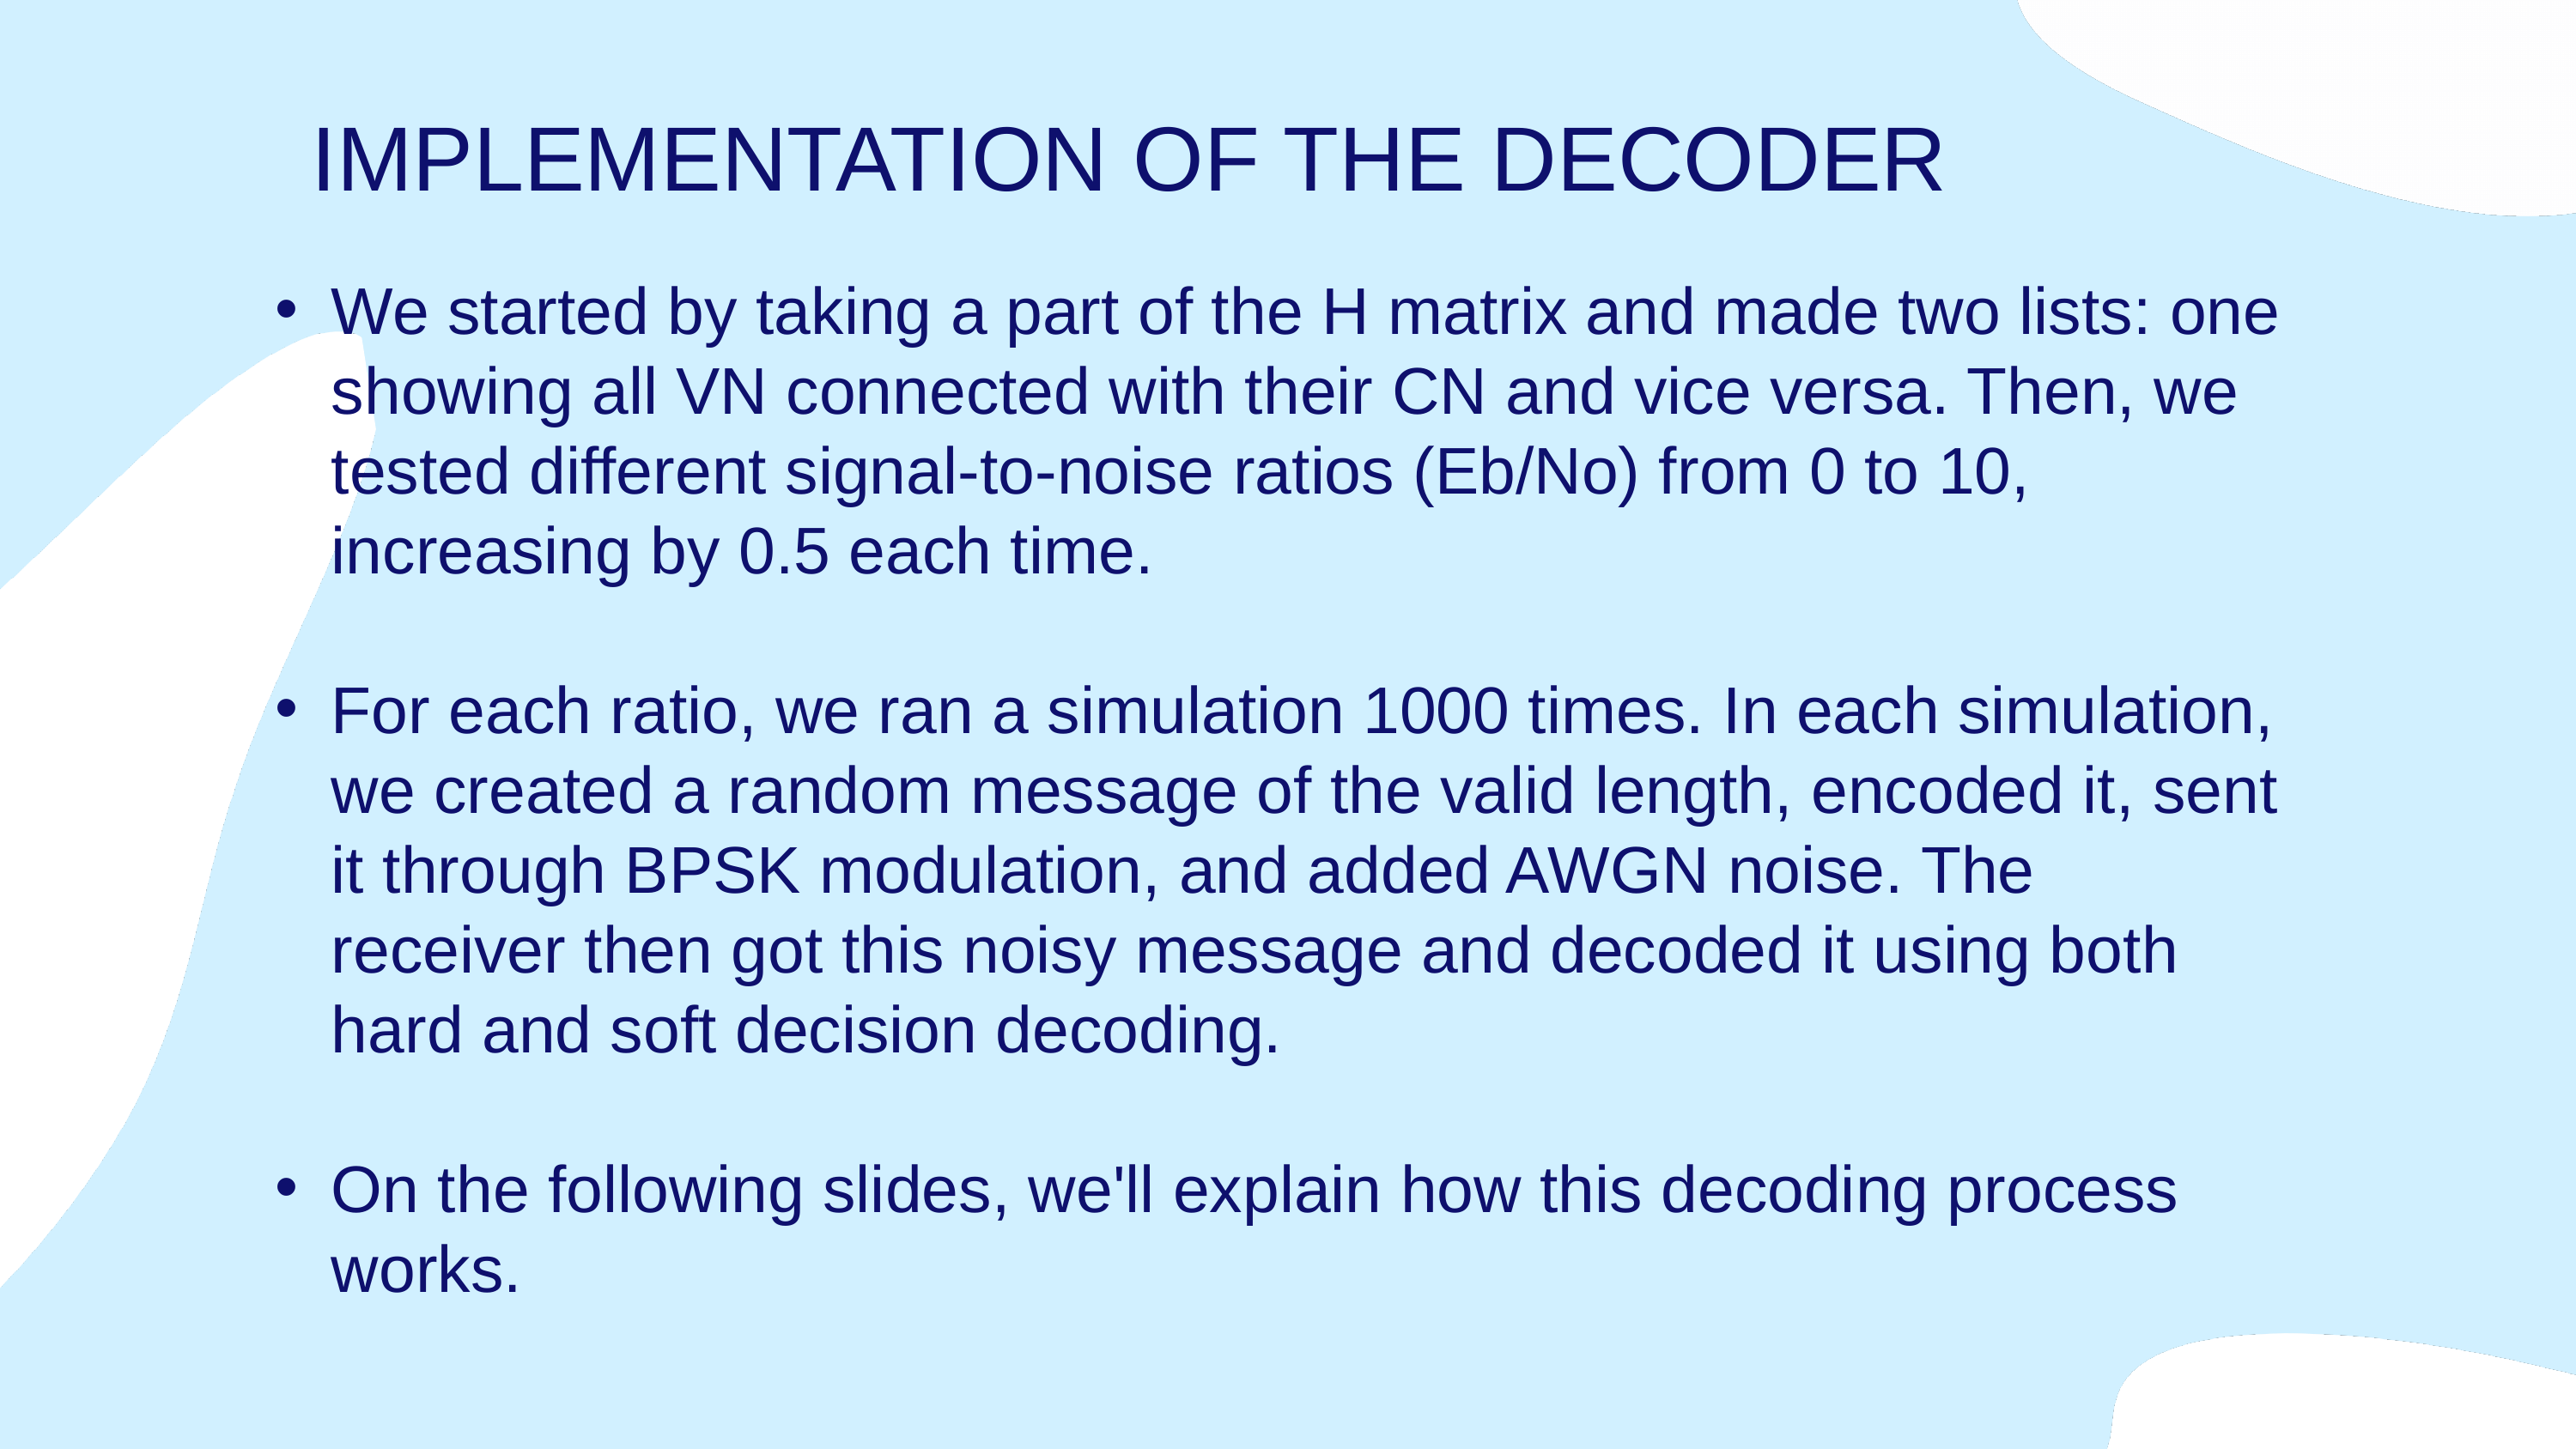

IMPLEMENTATION OF THE DECODER
We started by taking a part of the H matrix and made two lists: one showing all VN connected with their CN and vice versa. Then, we tested different signal-to-noise ratios (Eb/No) from 0 to 10, increasing by 0.5 each time.

For each ratio, we ran a simulation 1000 times. In each simulation, we created a random message of the valid length, encoded it, sent it through BPSK modulation, and added AWGN noise. The receiver then got this noisy message and decoded it using both hard and soft decision decoding.

On the following slides, we'll explain how this decoding process works.